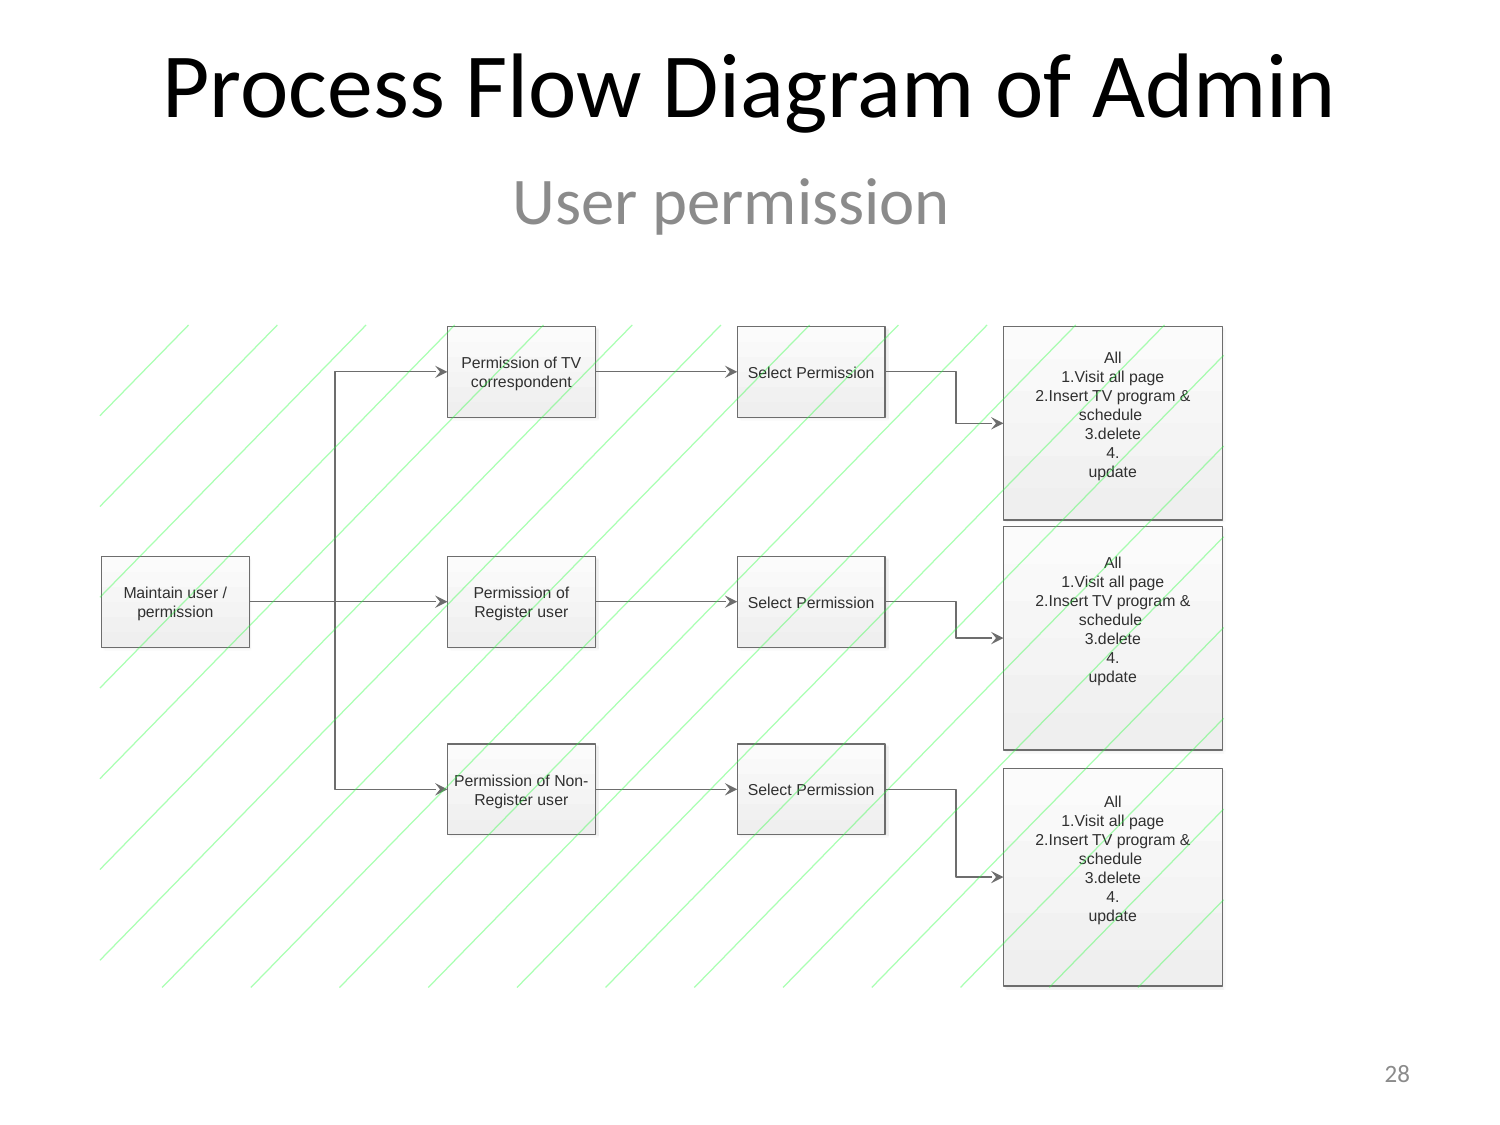

# Process Flow Diagram of Admin
User permission

Permission of TV correspondent
Select Permission
All
1.Visit all page
2.Insert TV program & schedule
3.delete
4.
update

All
1.Visit all page
2.Insert TV program & schedule
3.delete
4.
update

Maintain user / permission
Permission of Register user
Select Permission

Permission of Non-Register user
Select Permission
All
1.Visit all page
2.Insert TV program & schedule
3.delete
4.
update

28